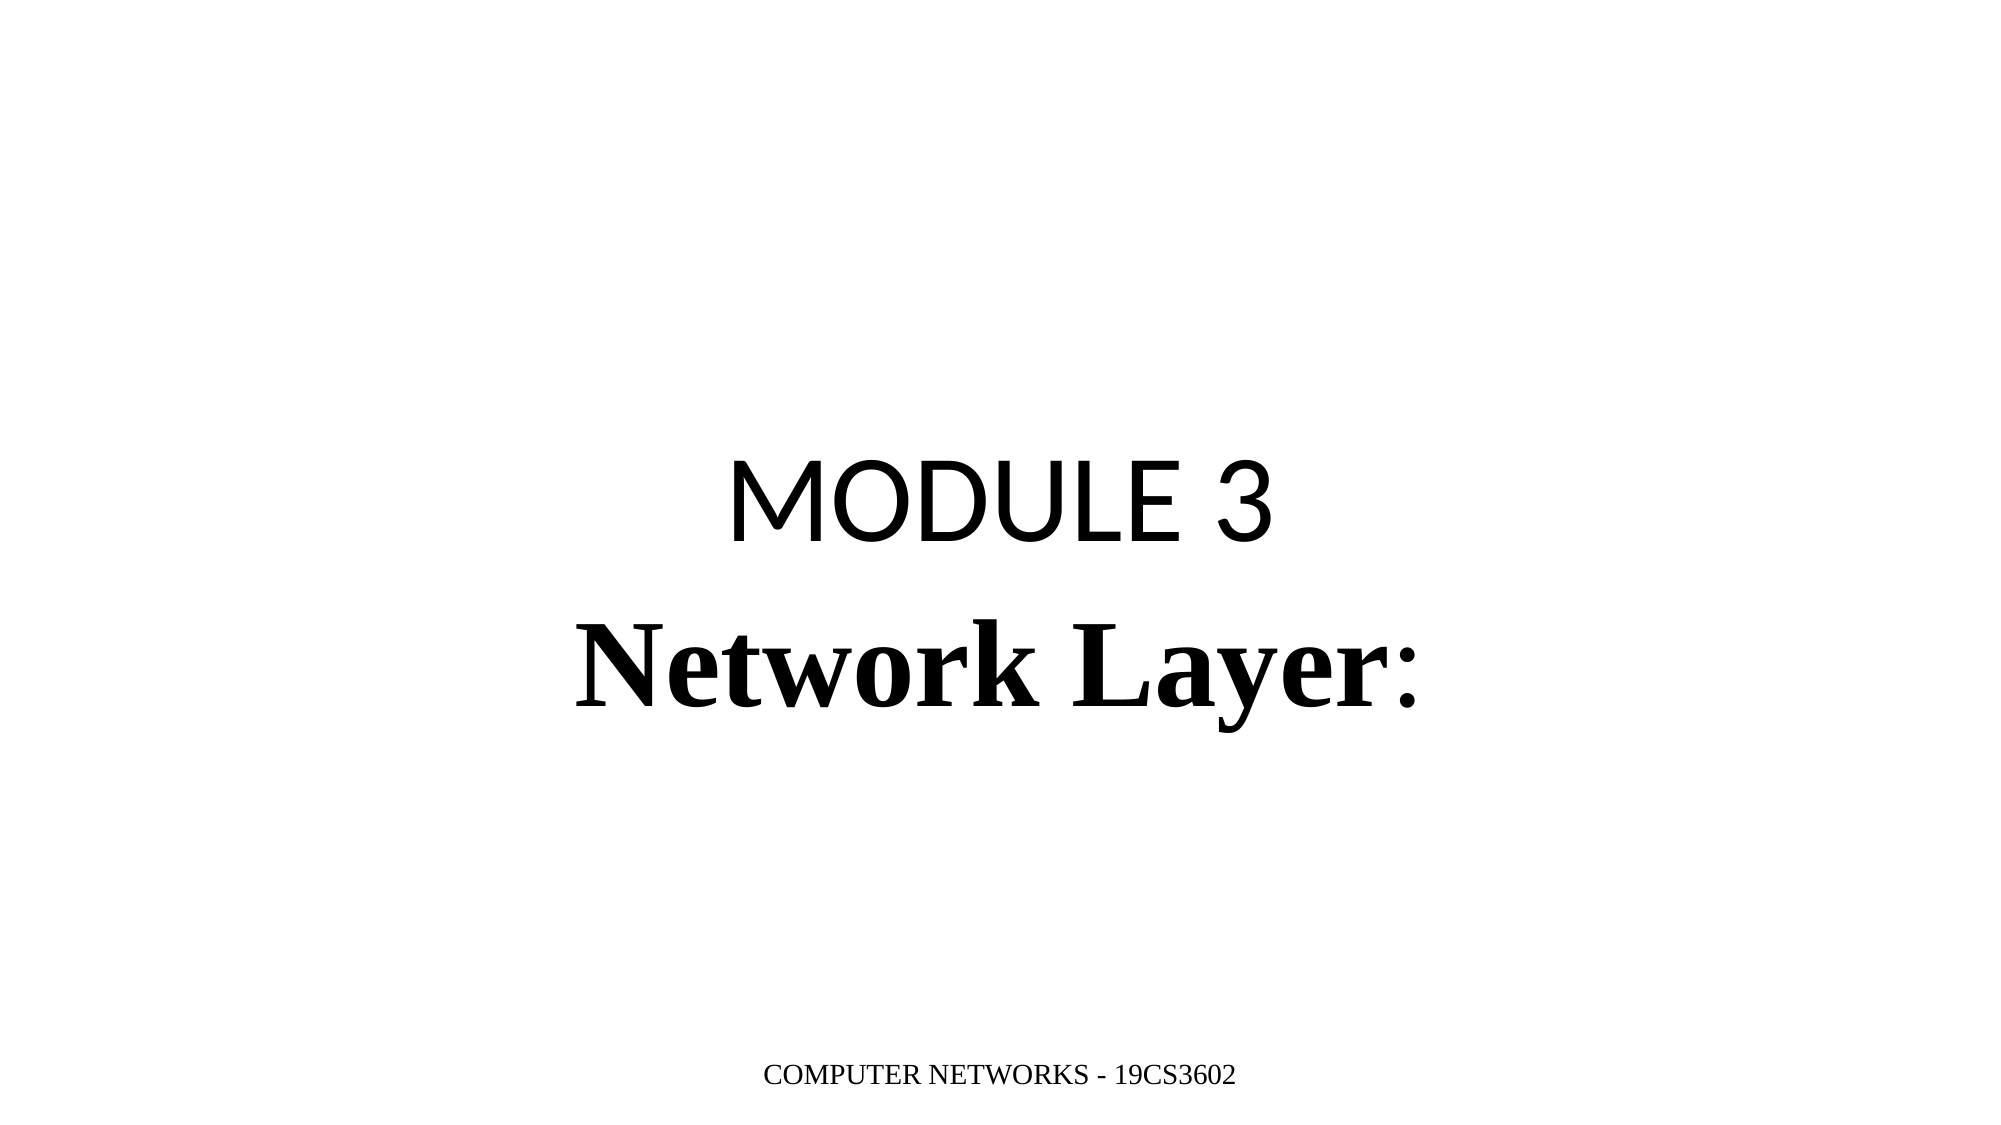

# MODULE 3
Network Layer:
COMPUTER NETWORKS - 19CS3602